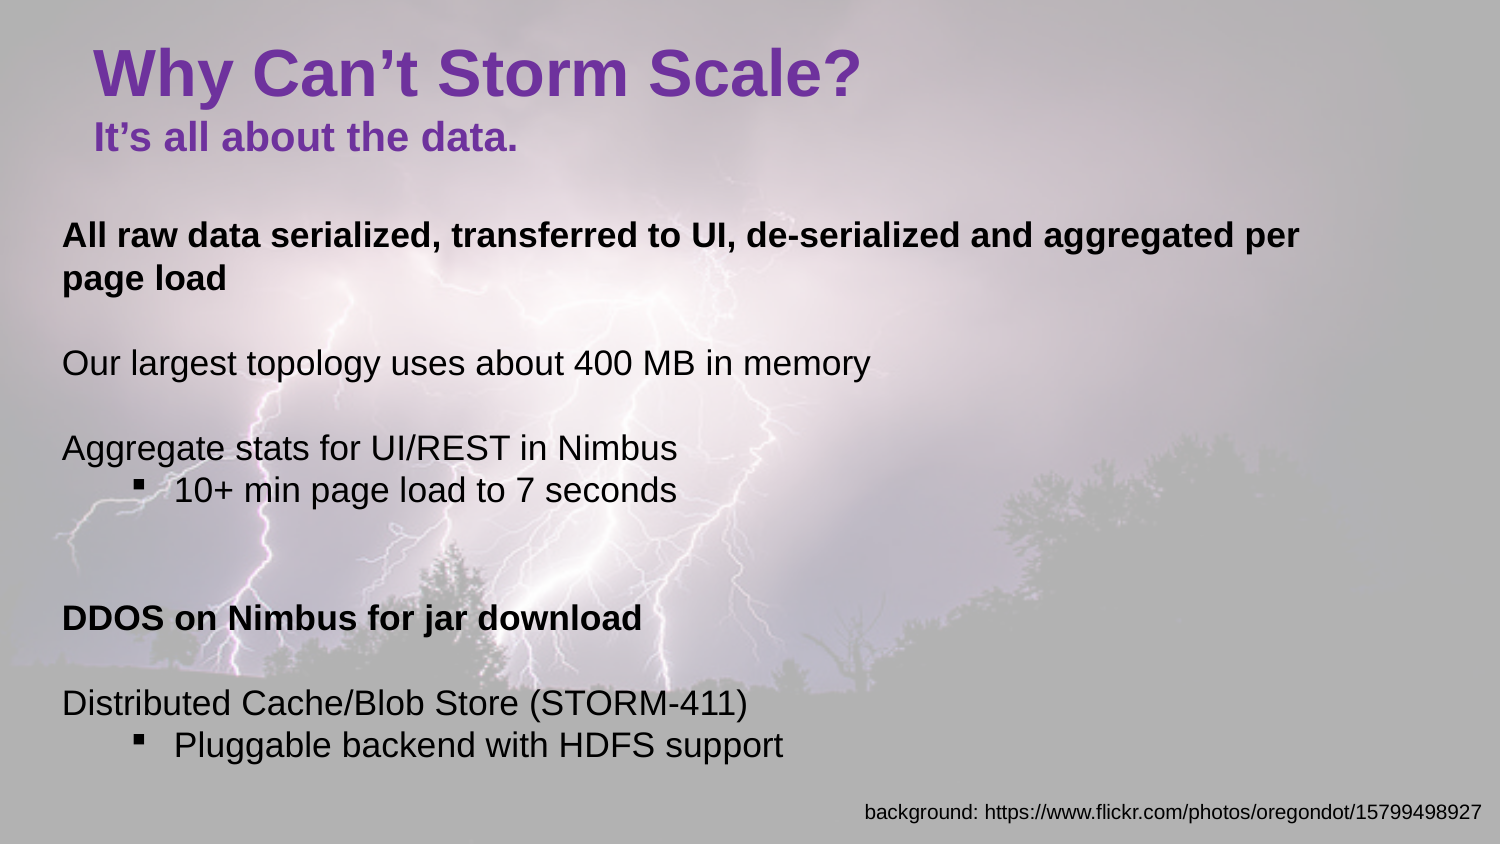

# Why Can’t Storm Scale? It’s all about the data.
All raw data serialized, transferred to UI, de-serialized and aggregated per page load

Our largest topology uses about 400 MB in memory

Aggregate stats for UI/REST in Nimbus
10+ min page load to 7 seconds

DDOS on Nimbus for jar download

Distributed Cache/Blob Store (STORM-411)
Pluggable backend with HDFS support

background: https://www.flickr.com/photos/oregondot/15799498927